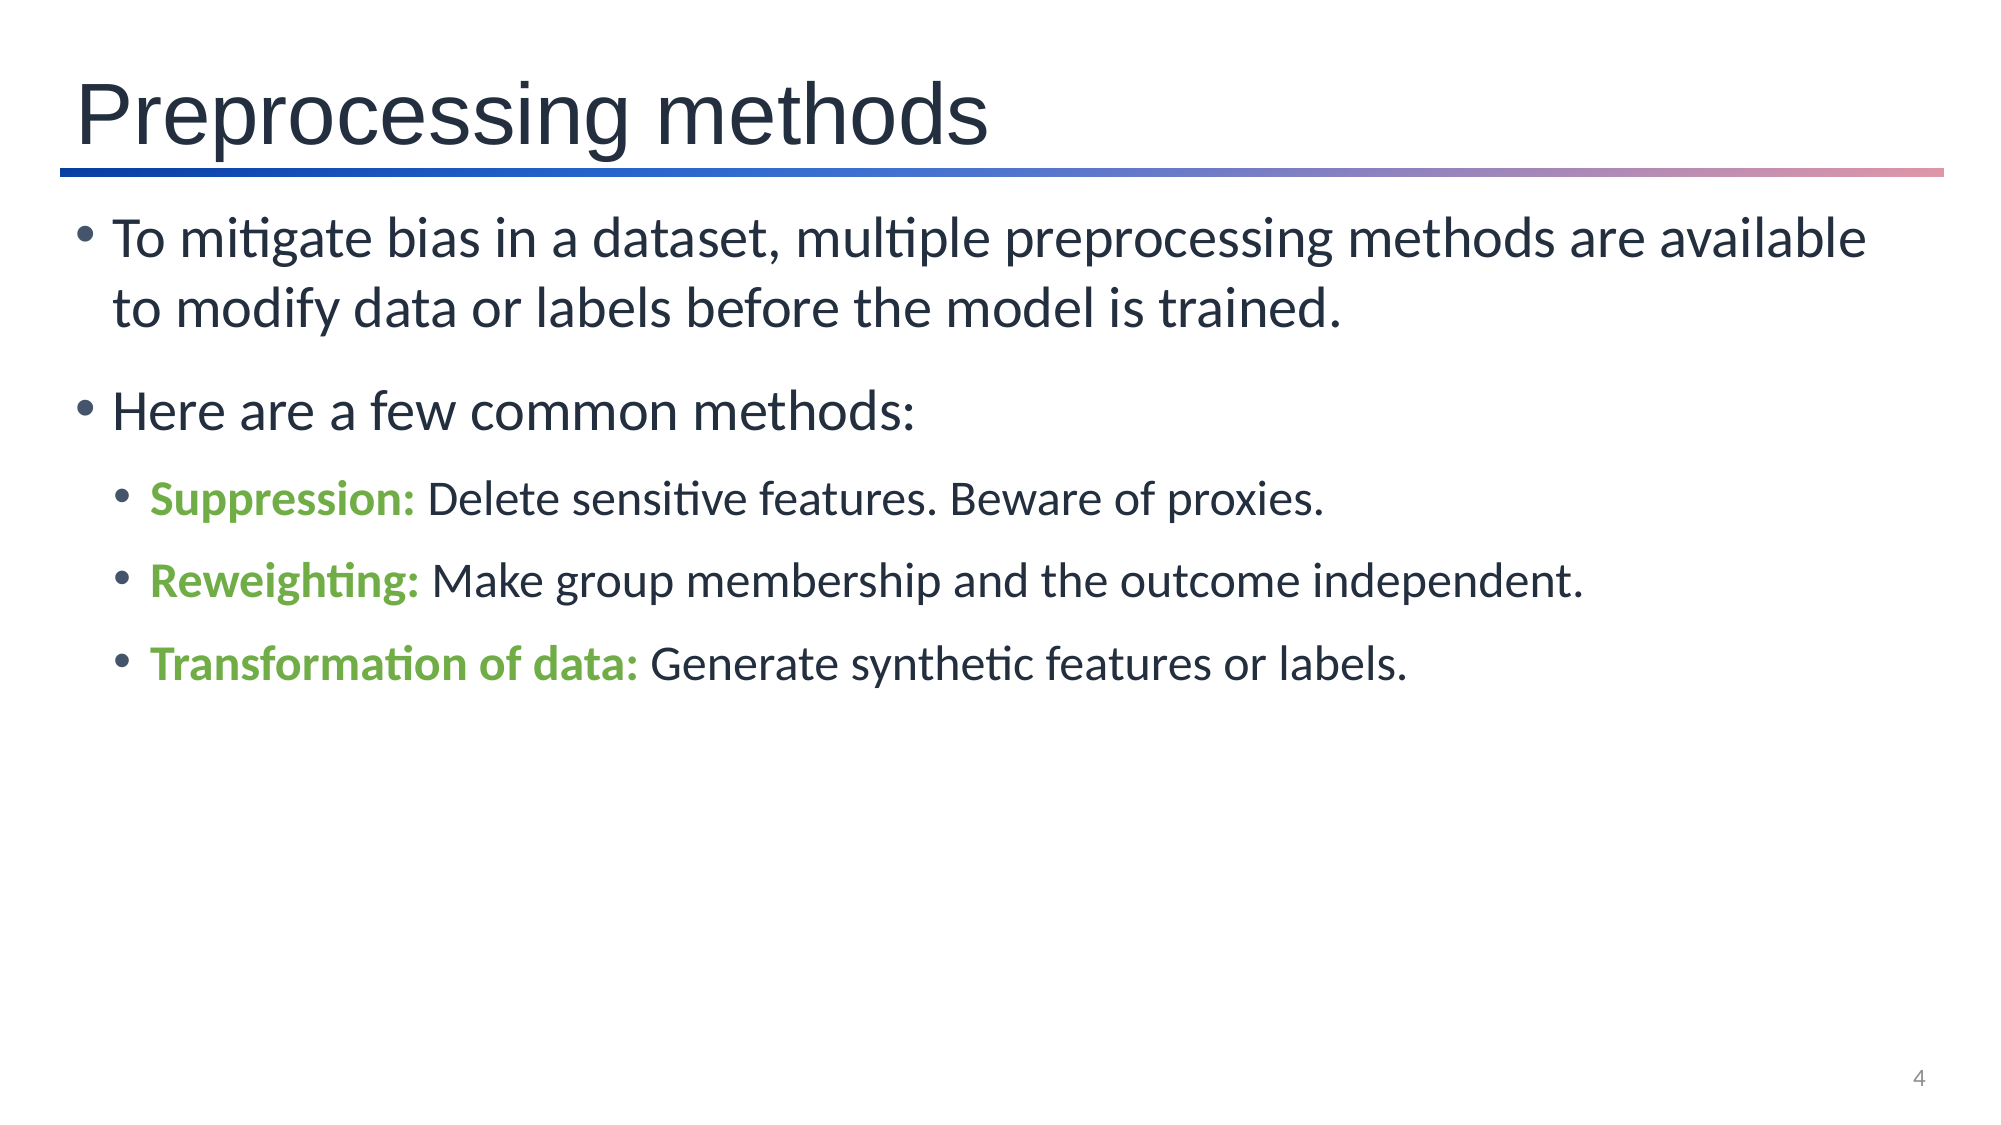

Preprocessing methods
To mitigate bias in a dataset, multiple preprocessing methods are available to modify data or labels before the model is trained.
Here are a few common methods:
Suppression: Delete sensitive features. Beware of proxies.
Reweighting: Make group membership and the outcome independent.
Transformation of data: Generate synthetic features or labels.
4